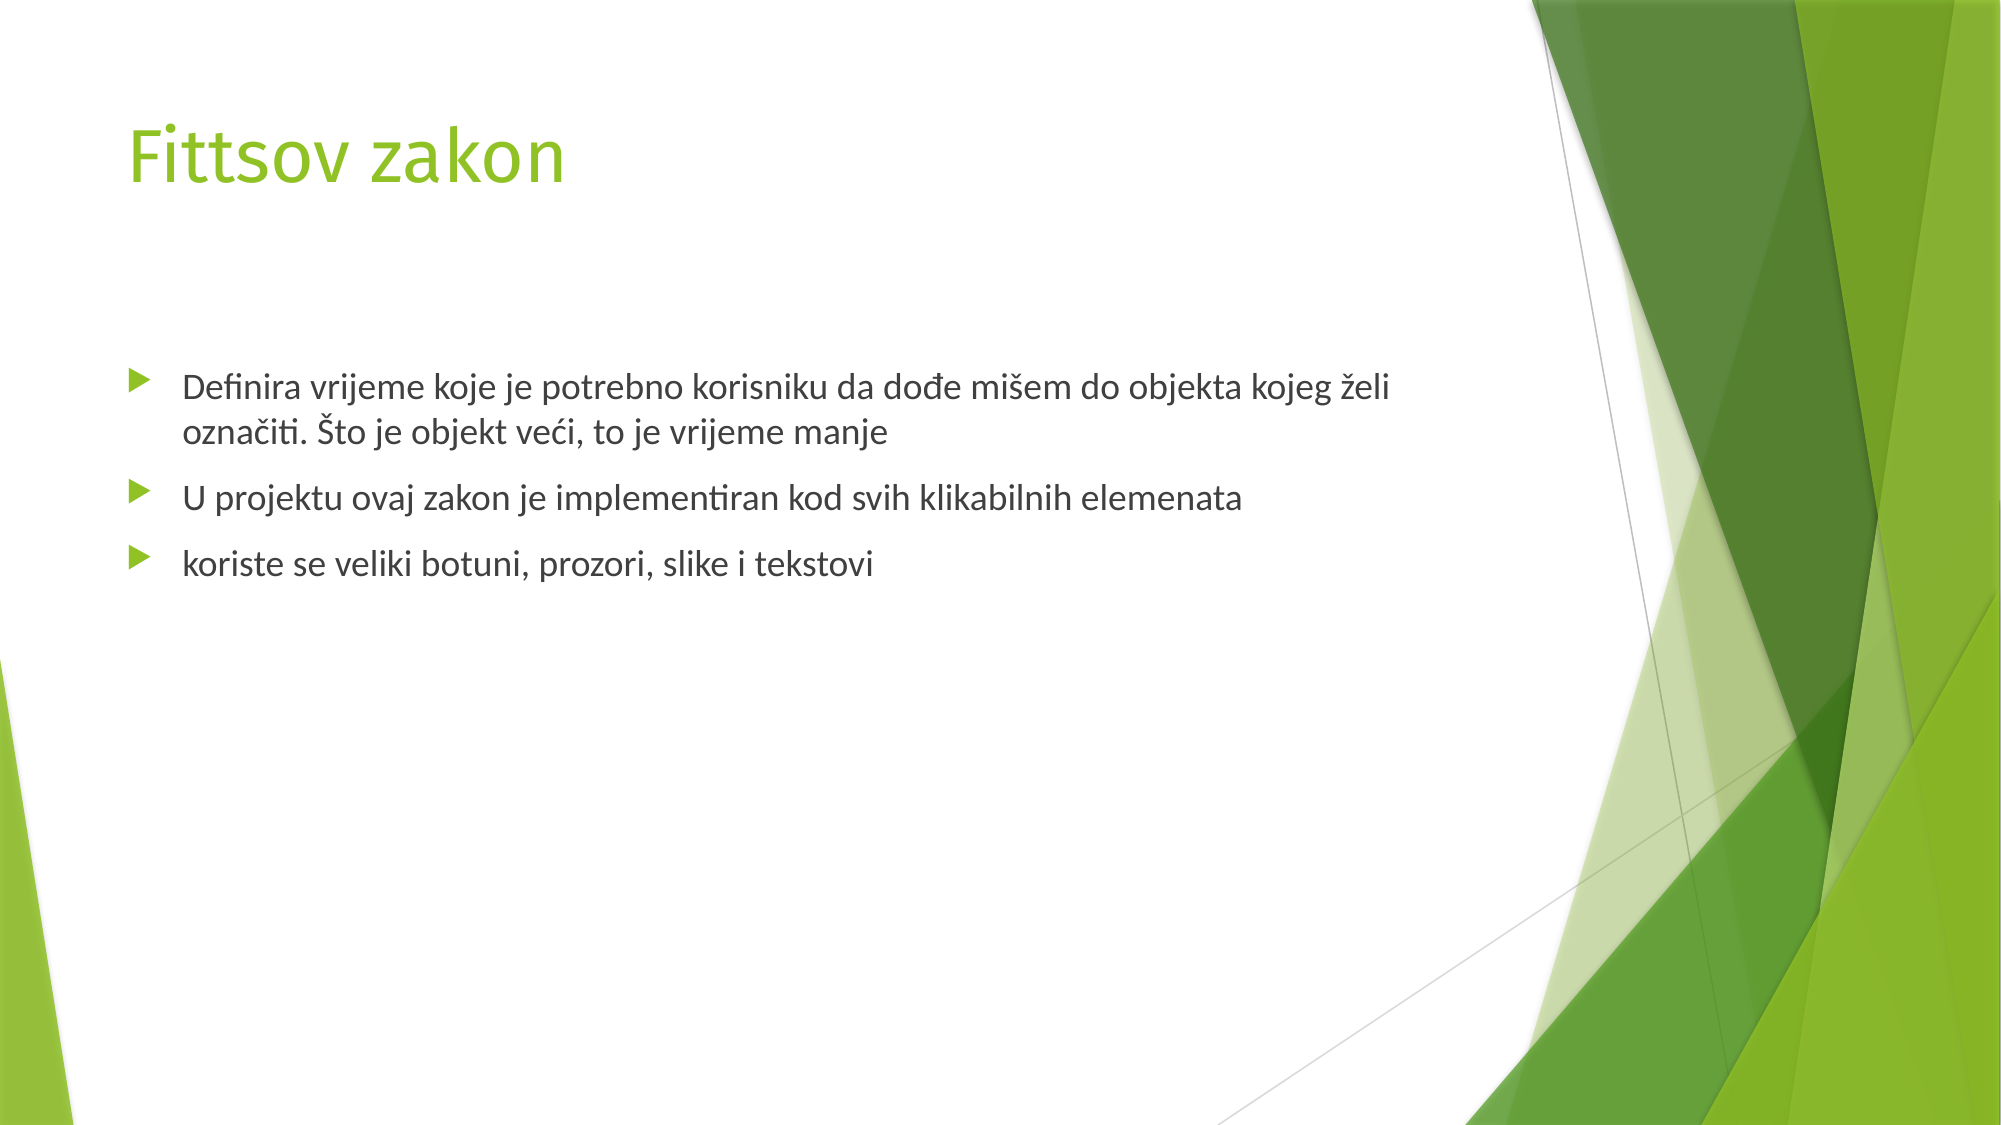

# Fittsov zakon
Definira vrijeme koje je potrebno korisniku da dođe mišem do objekta kojeg želi označiti. Što je objekt veći, to je vrijeme manje
U projektu ovaj zakon je implementiran kod svih klikabilnih elemenata
koriste se veliki botuni, prozori, slike i tekstovi